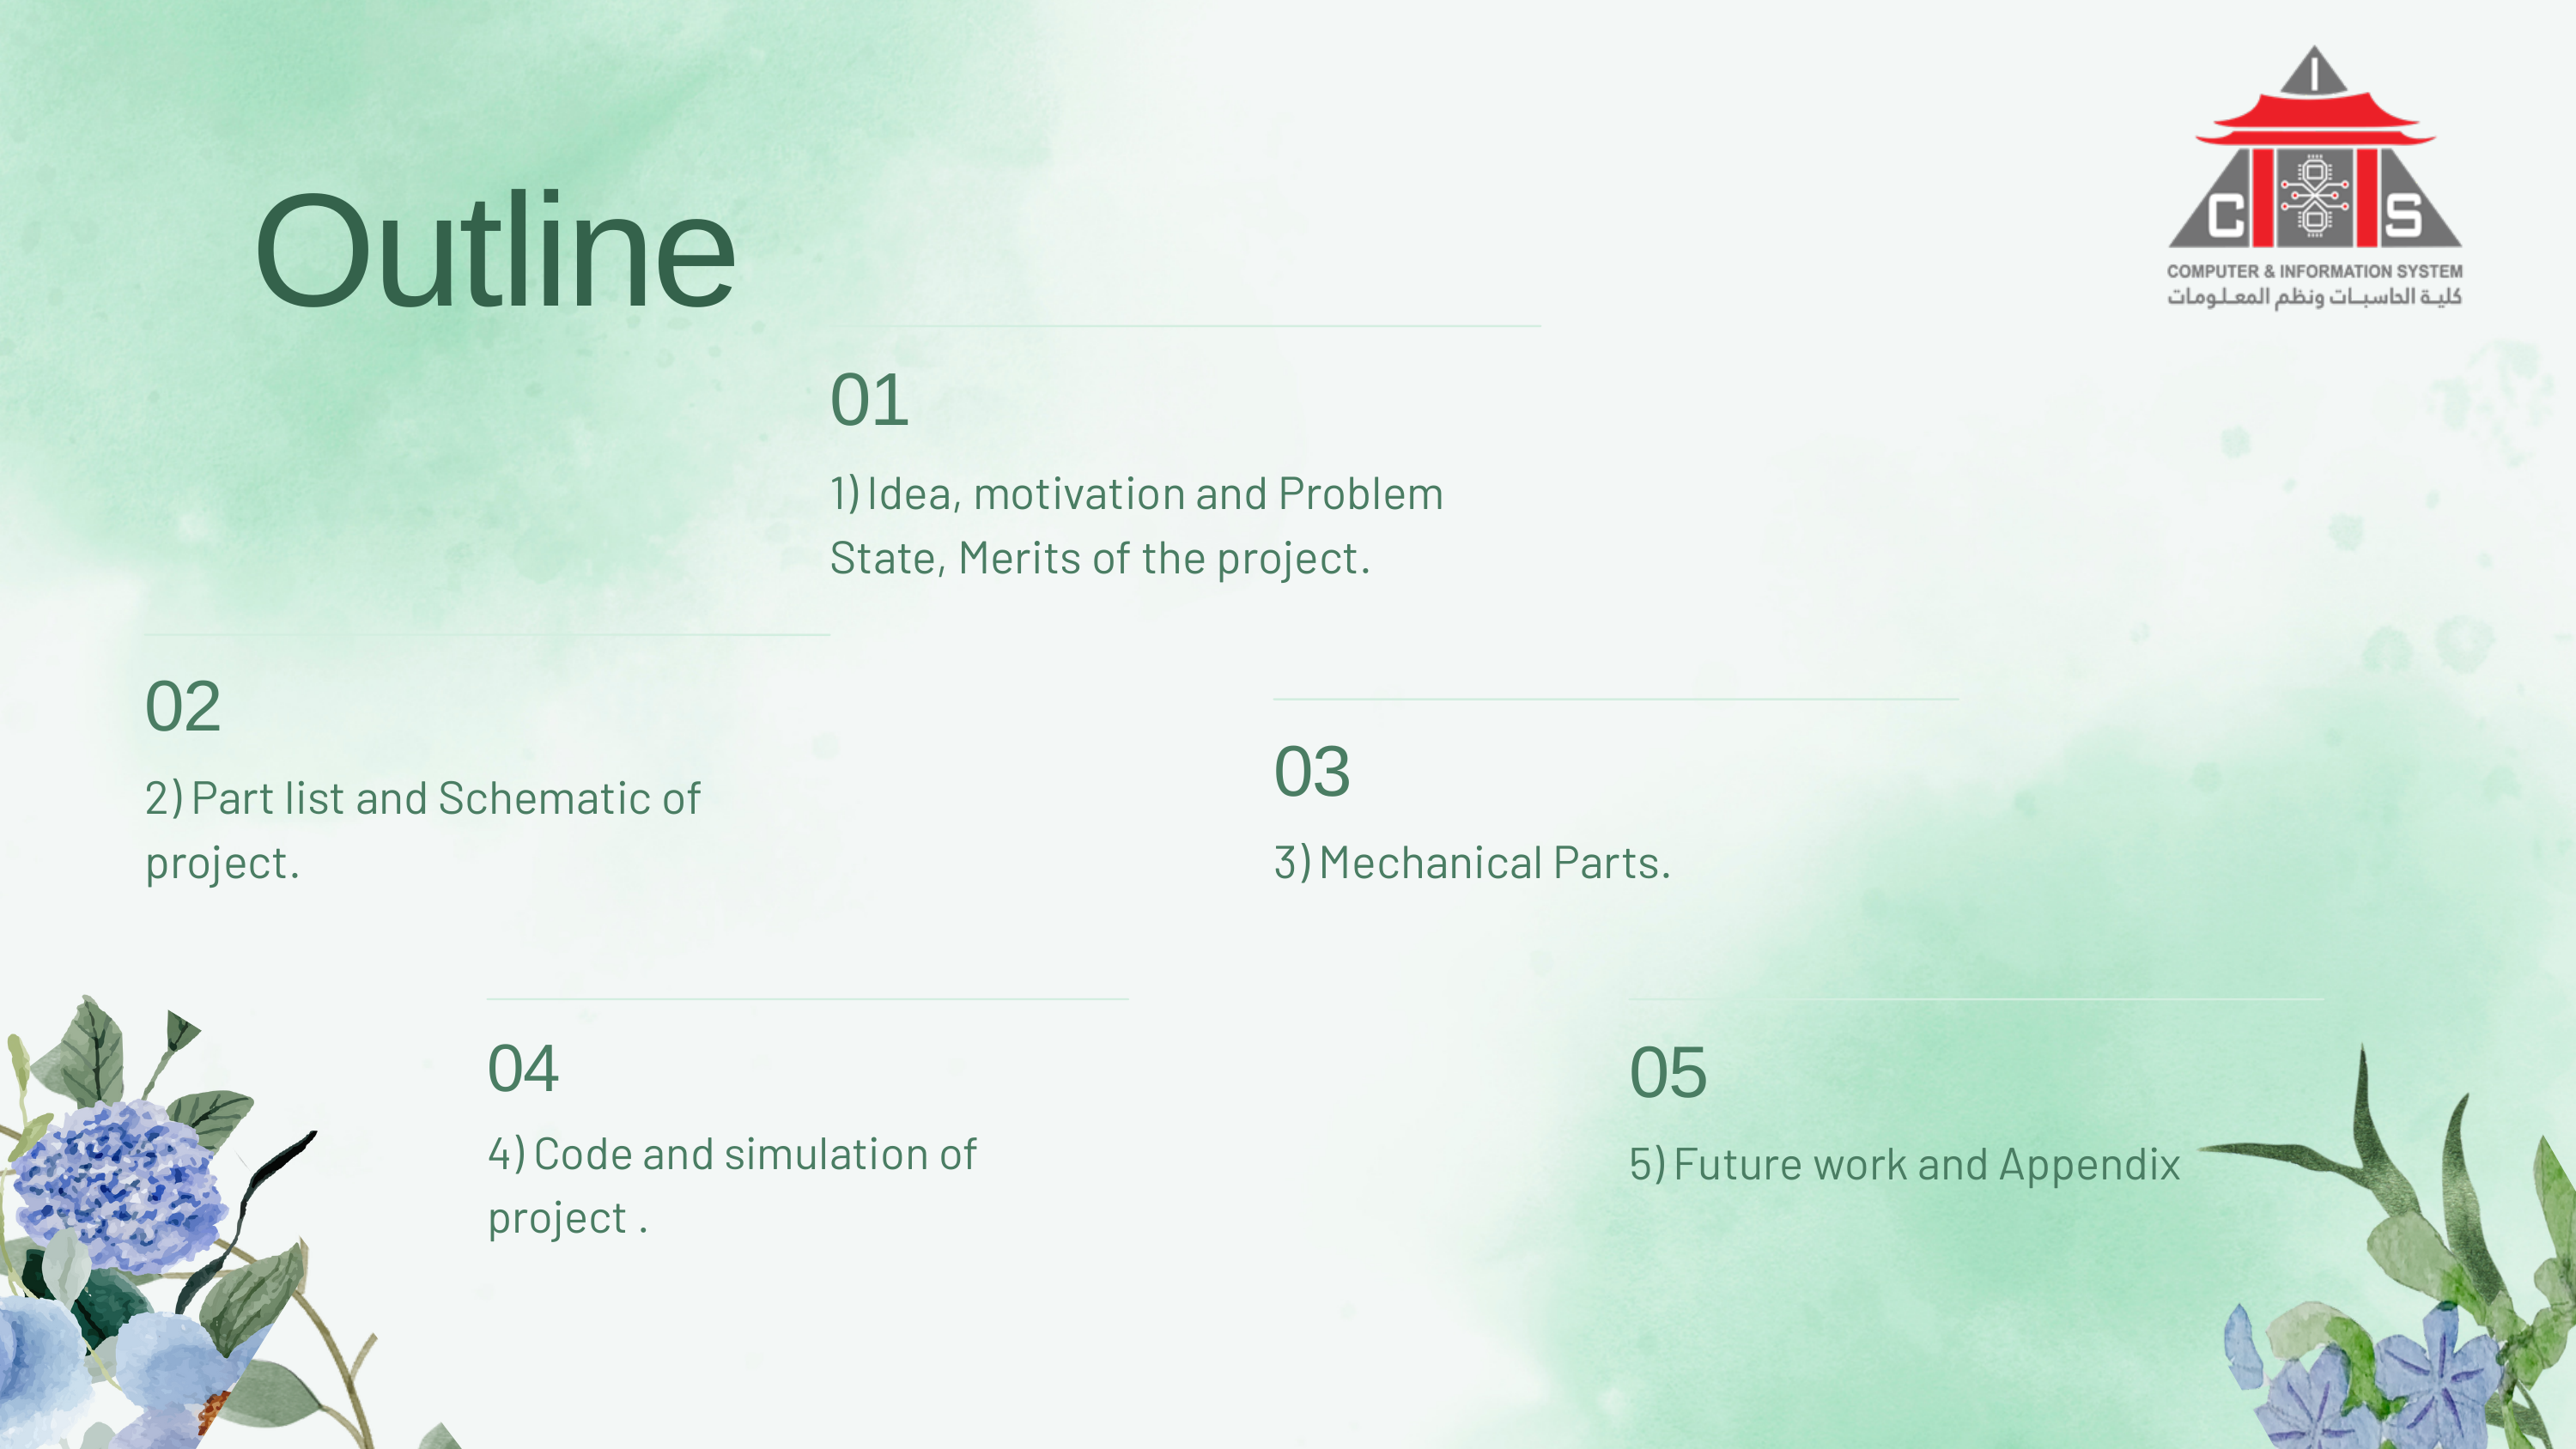

Outline

01
1) Idea, motivation and Problem State, Merits of the project.

02
2) Part list and Schematic of project.

03
3) Mechanical Parts.

04
4) Code and simulation of project .

05
5) Future work and Appendix